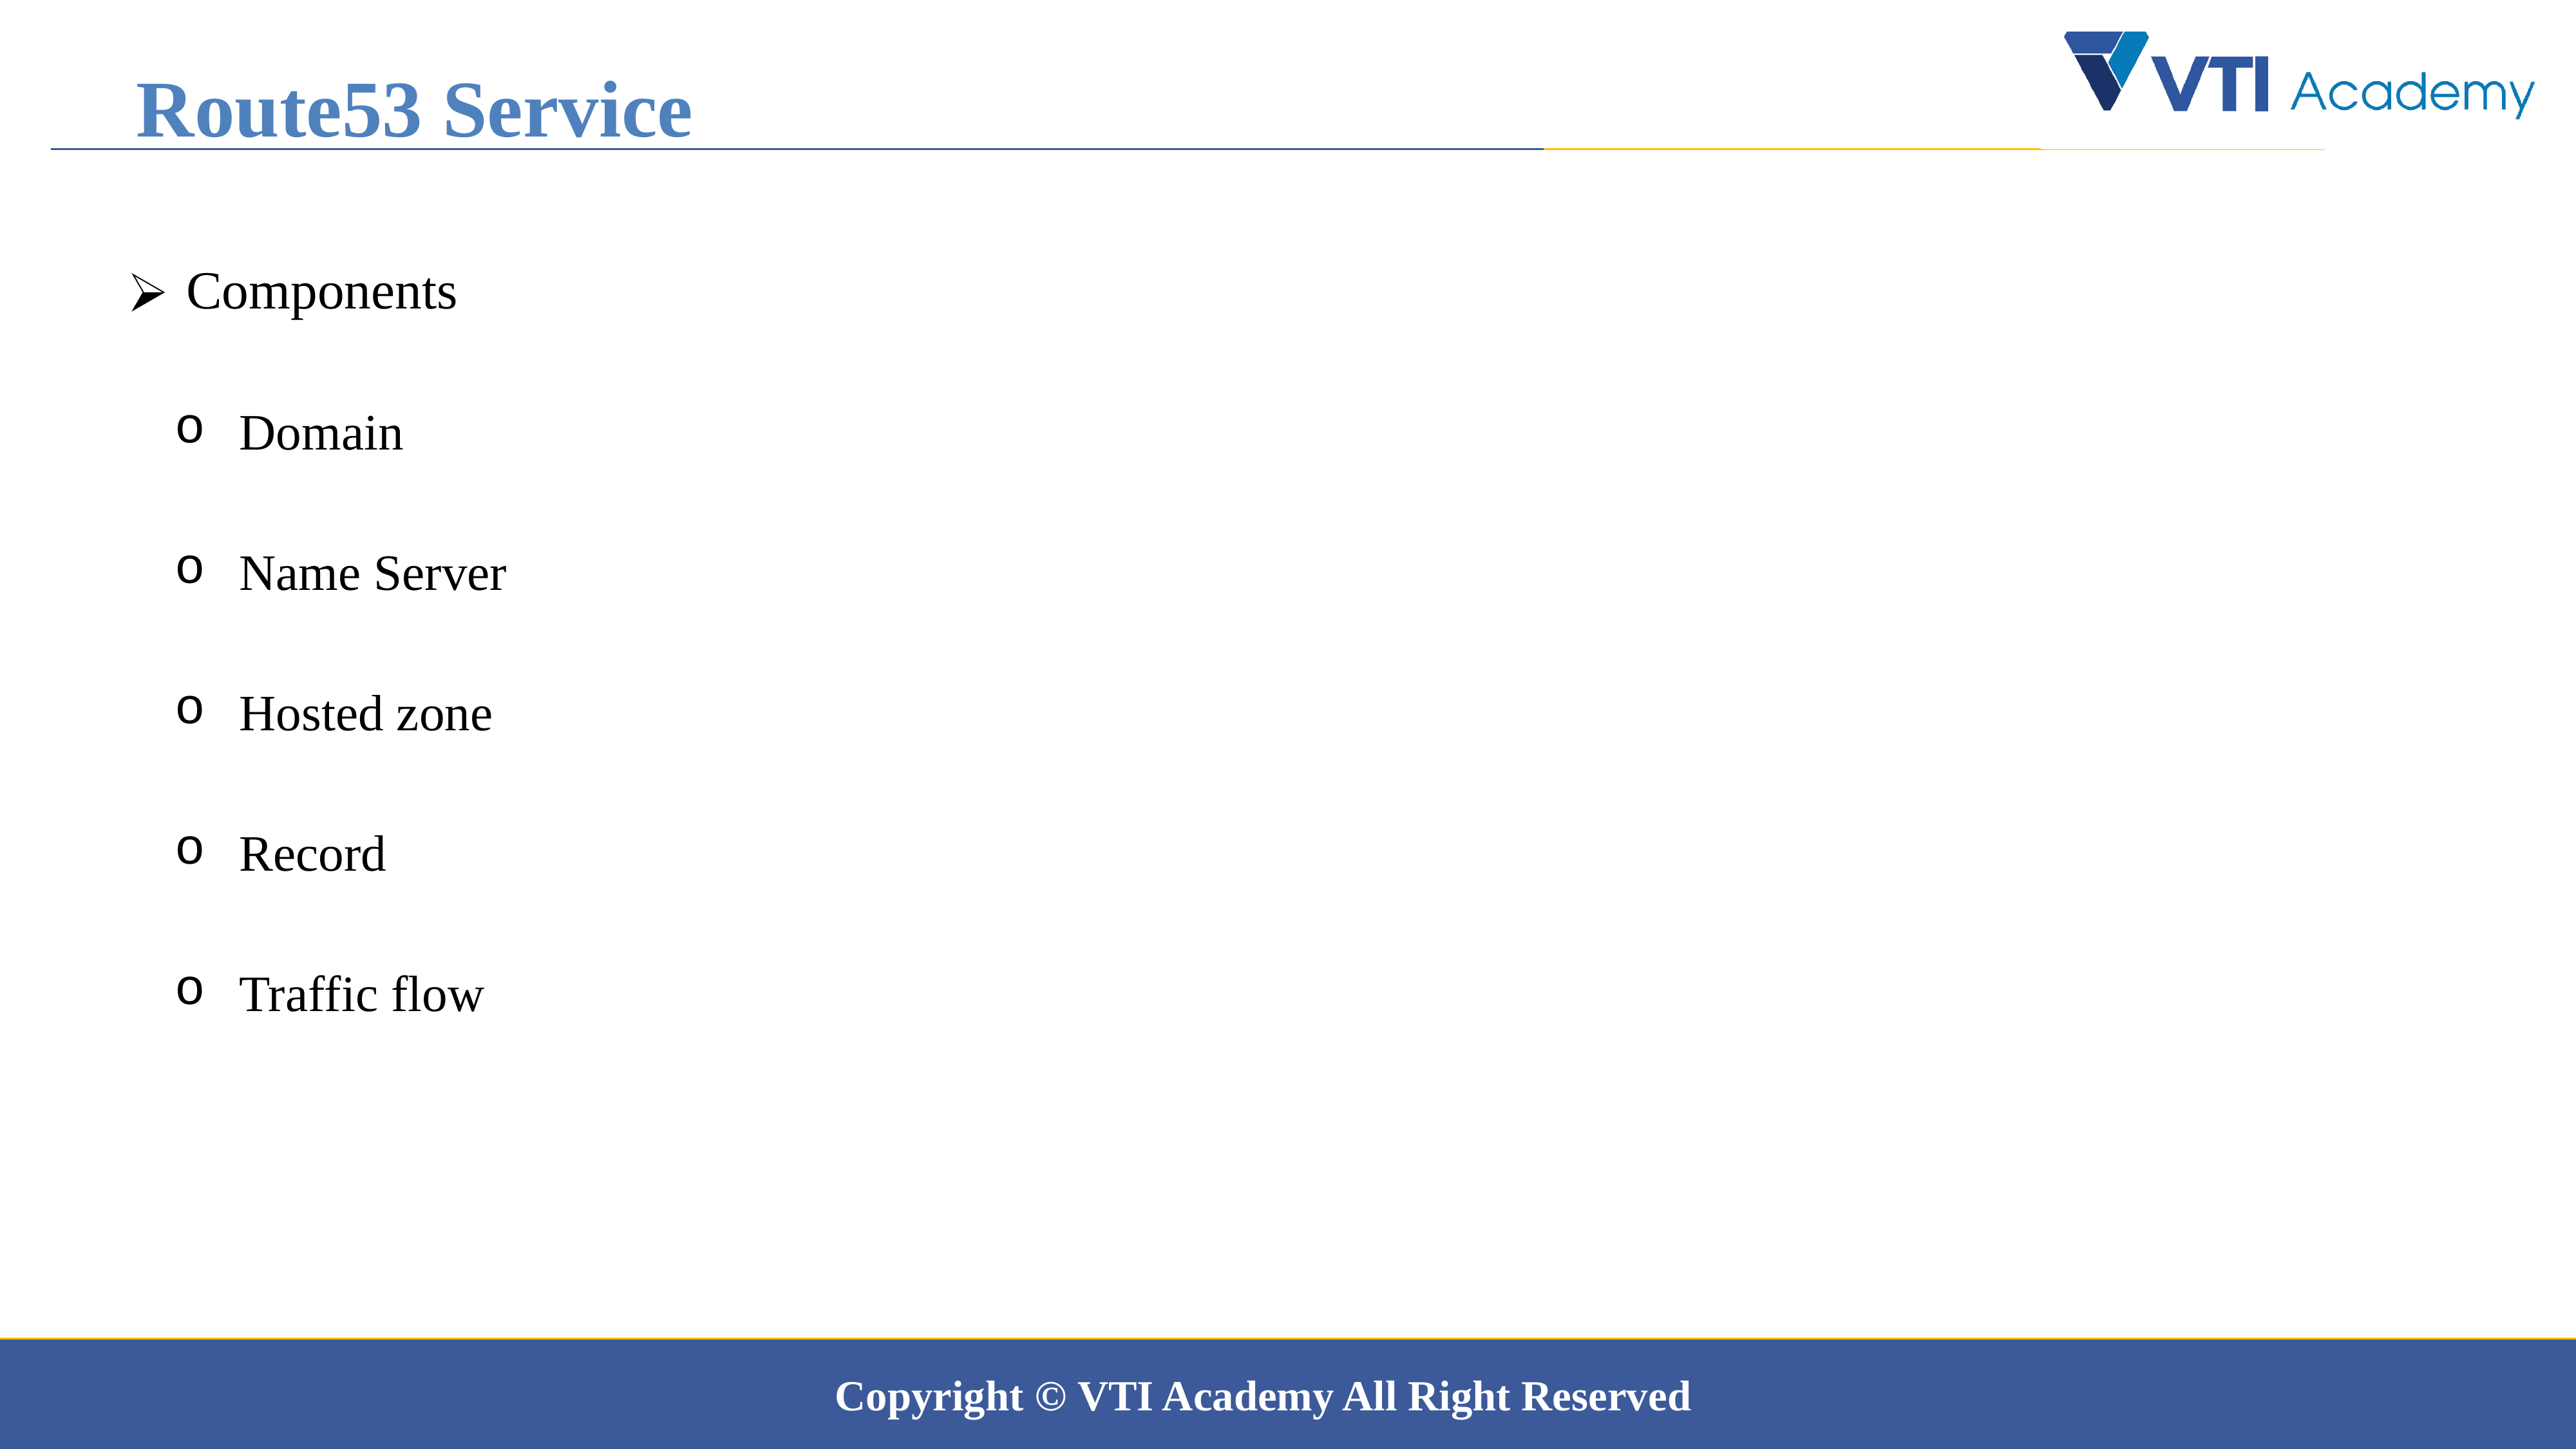

Route53 Service
 Components
Domain
Name Server
Hosted zone
Record
Traffic flow